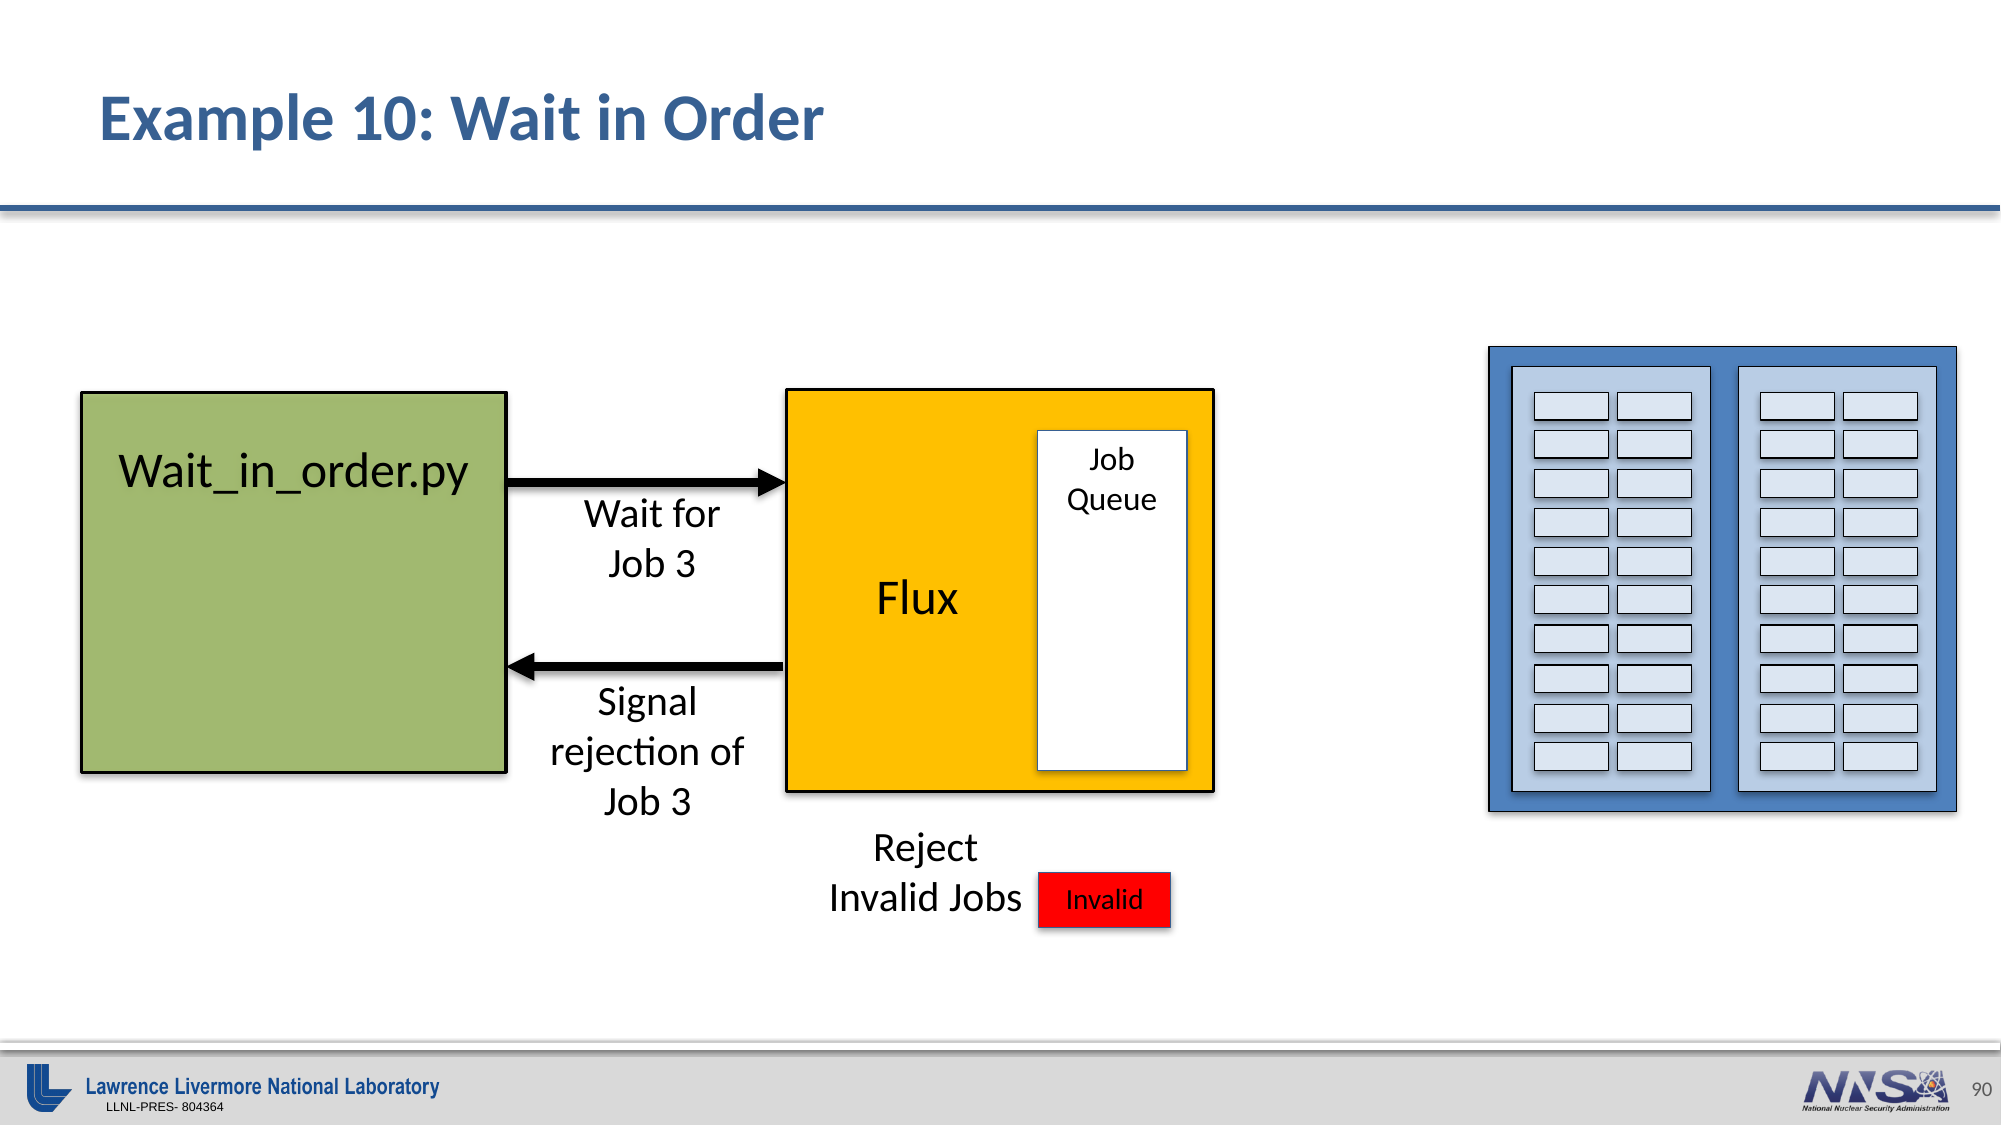

# Example 10: Wait in Order

Flux
Wait_in_order.py
Job Queue
Wait for Job 3
Signal rejection of Job 3
Reject Invalid Jobs
Invalid